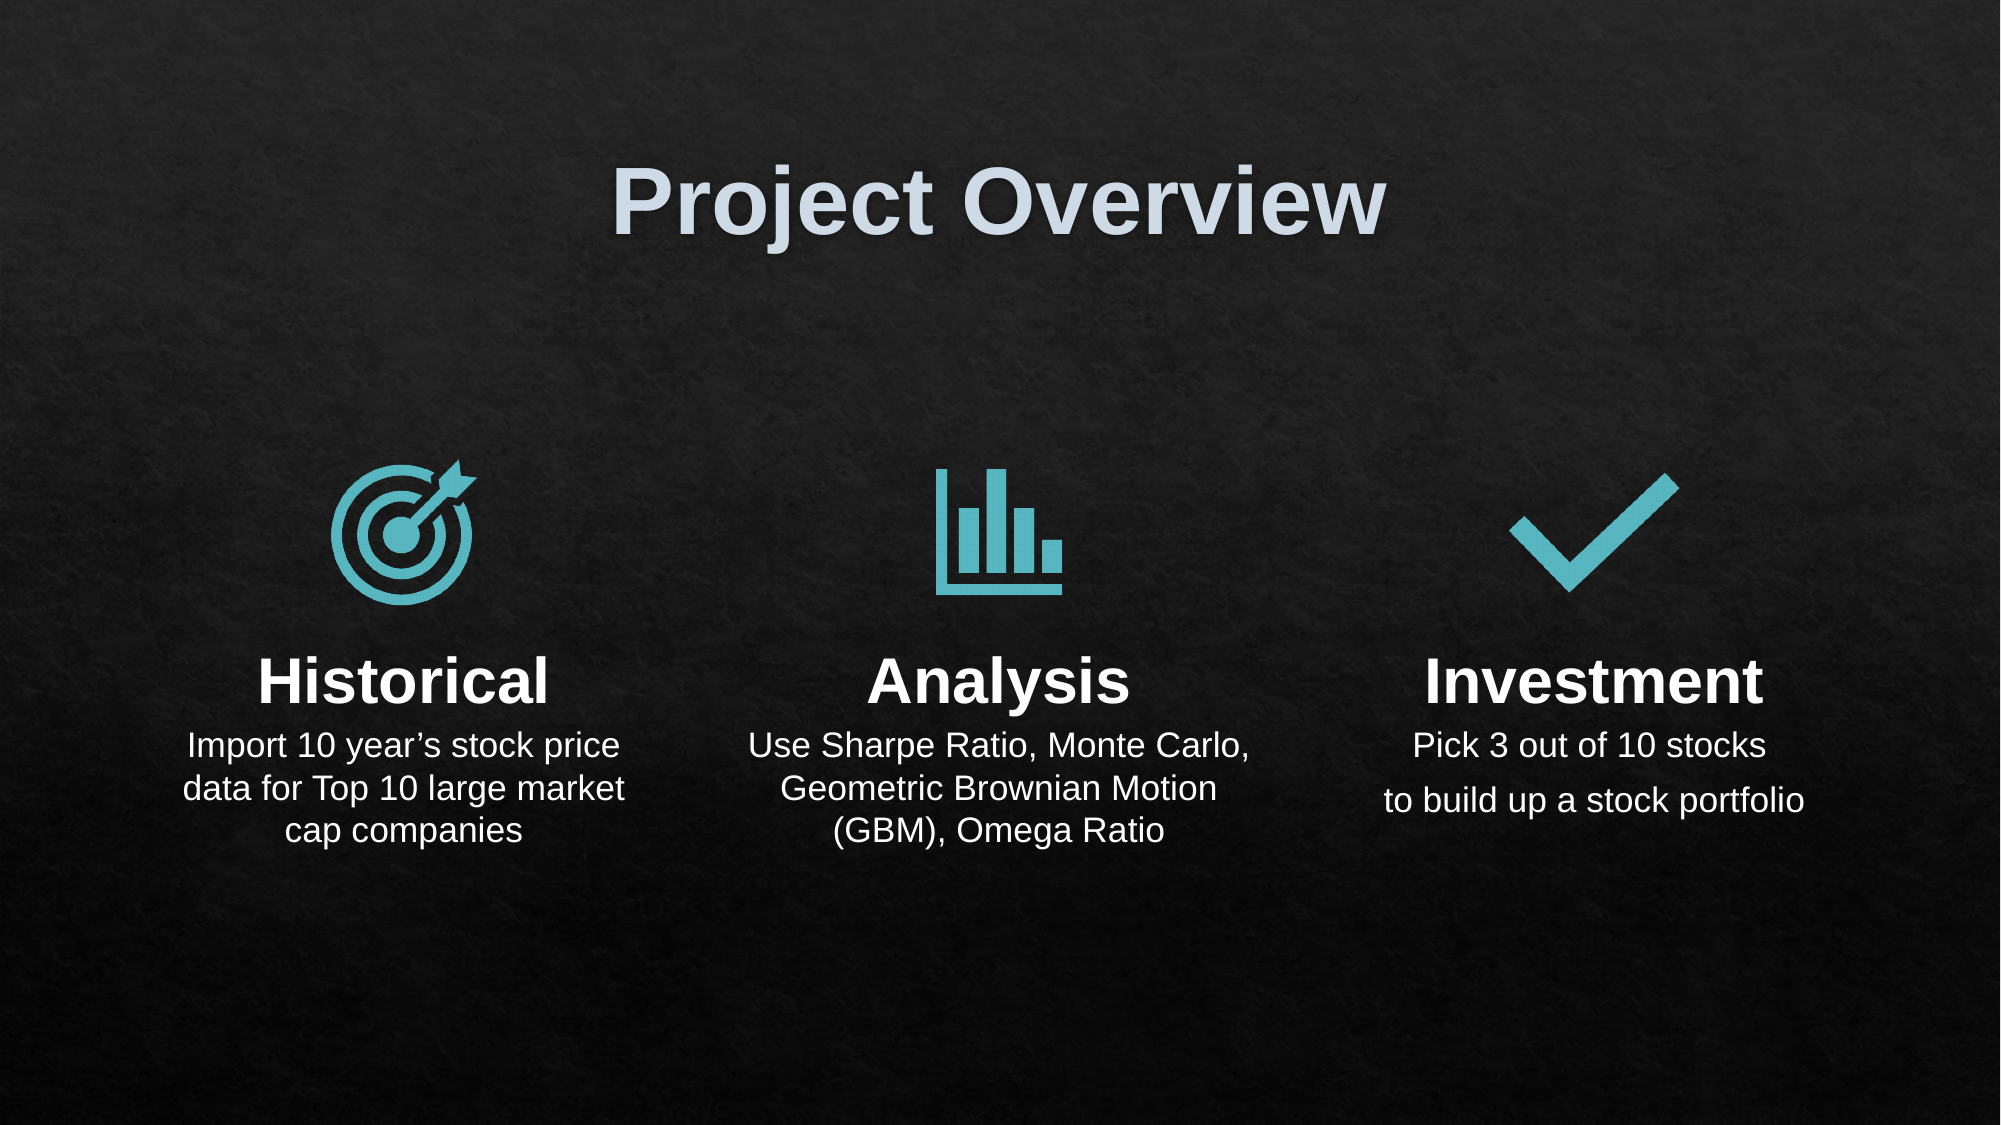

# Project Overview
Historical
Import 10 year’s stock price data for Top 10 large market cap companies
Analysis
Use Sharpe Ratio, Monte Carlo, Geometric Brownian Motion (GBM), Omega Ratio
Investment
Pick 3 out of 10 stocks
to build up a stock portfolio